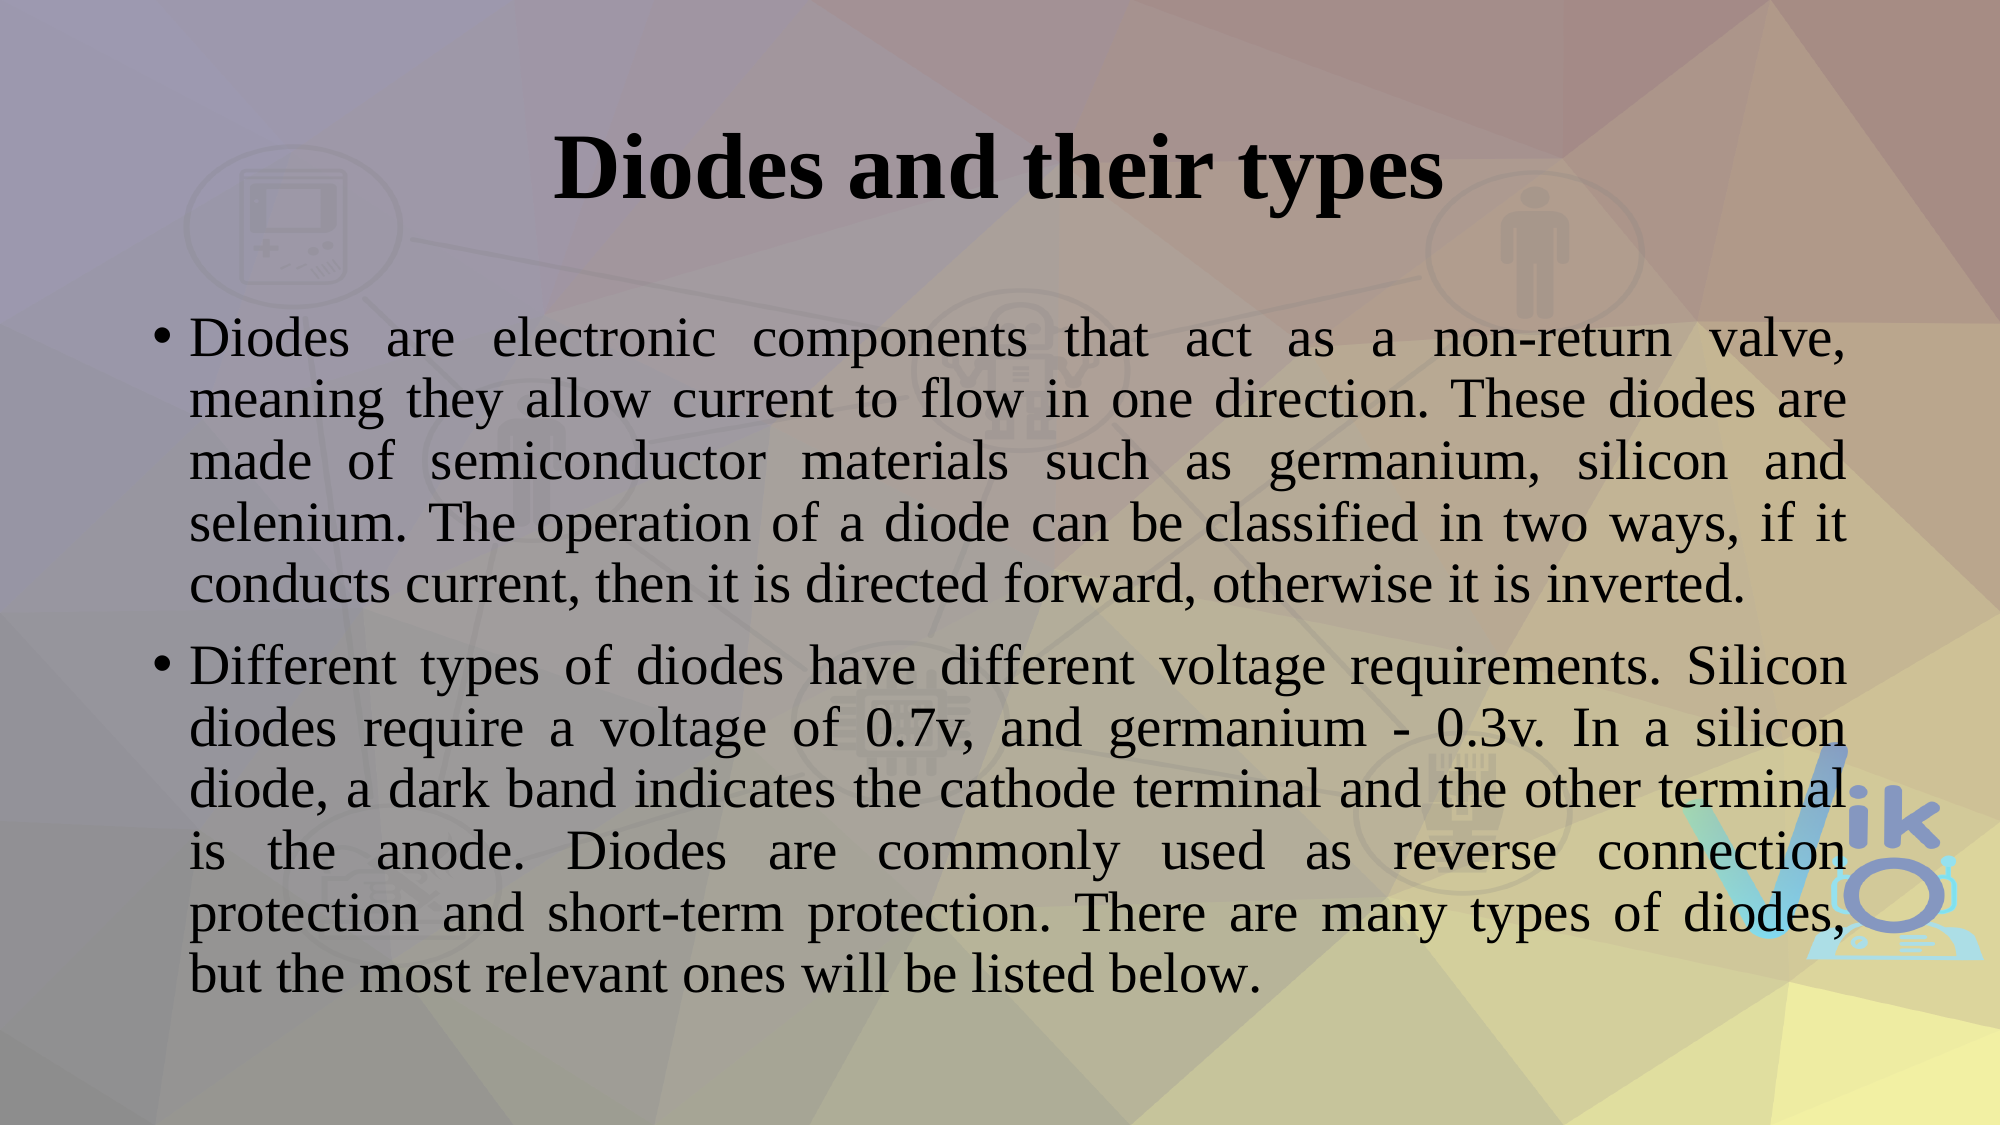

# Diodes and their types
Diodes are electronic components that act as a non-return valve, meaning they allow current to flow in one direction. These diodes are made of semiconductor materials such as germanium, silicon and selenium. The operation of a diode can be classified in two ways, if it conducts current, then it is directed forward, otherwise it is inverted.
Different types of diodes have different voltage requirements. Silicon diodes require a voltage of 0.7v, and germanium - 0.3v. In a silicon diode, a dark band indicates the cathode terminal and the other terminal is the anode. Diodes are commonly used as reverse connection protection and short-term protection. There are many types of diodes, but the most relevant ones will be listed below.